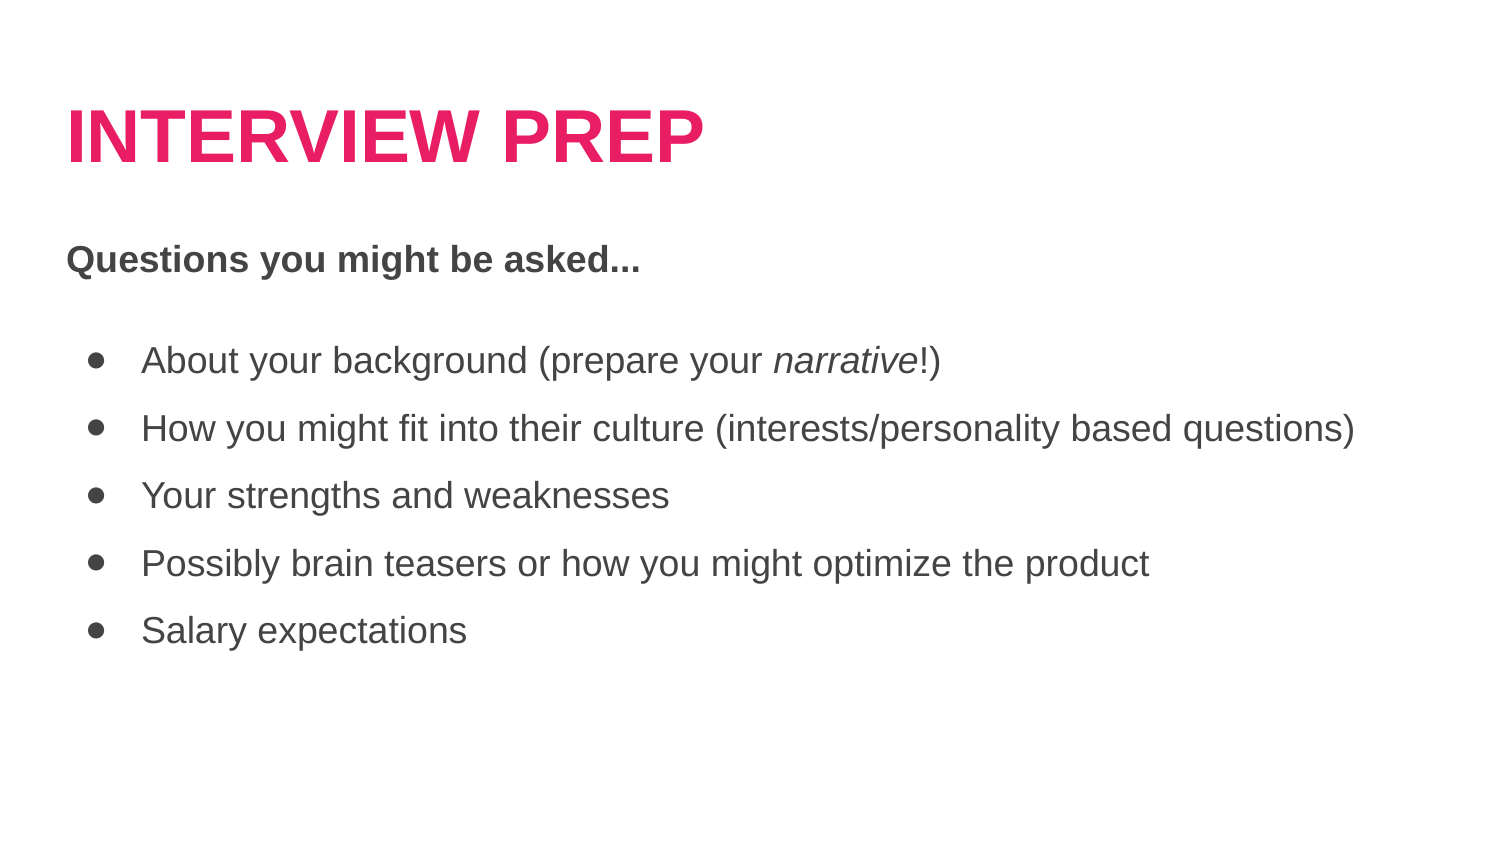

# INTERVIEW PREP
Questions you might be asked...
About your background (prepare your narrative!)
How you might fit into their culture (interests/personality based questions)
Your strengths and weaknesses
Possibly brain teasers or how you might optimize the product
Salary expectations